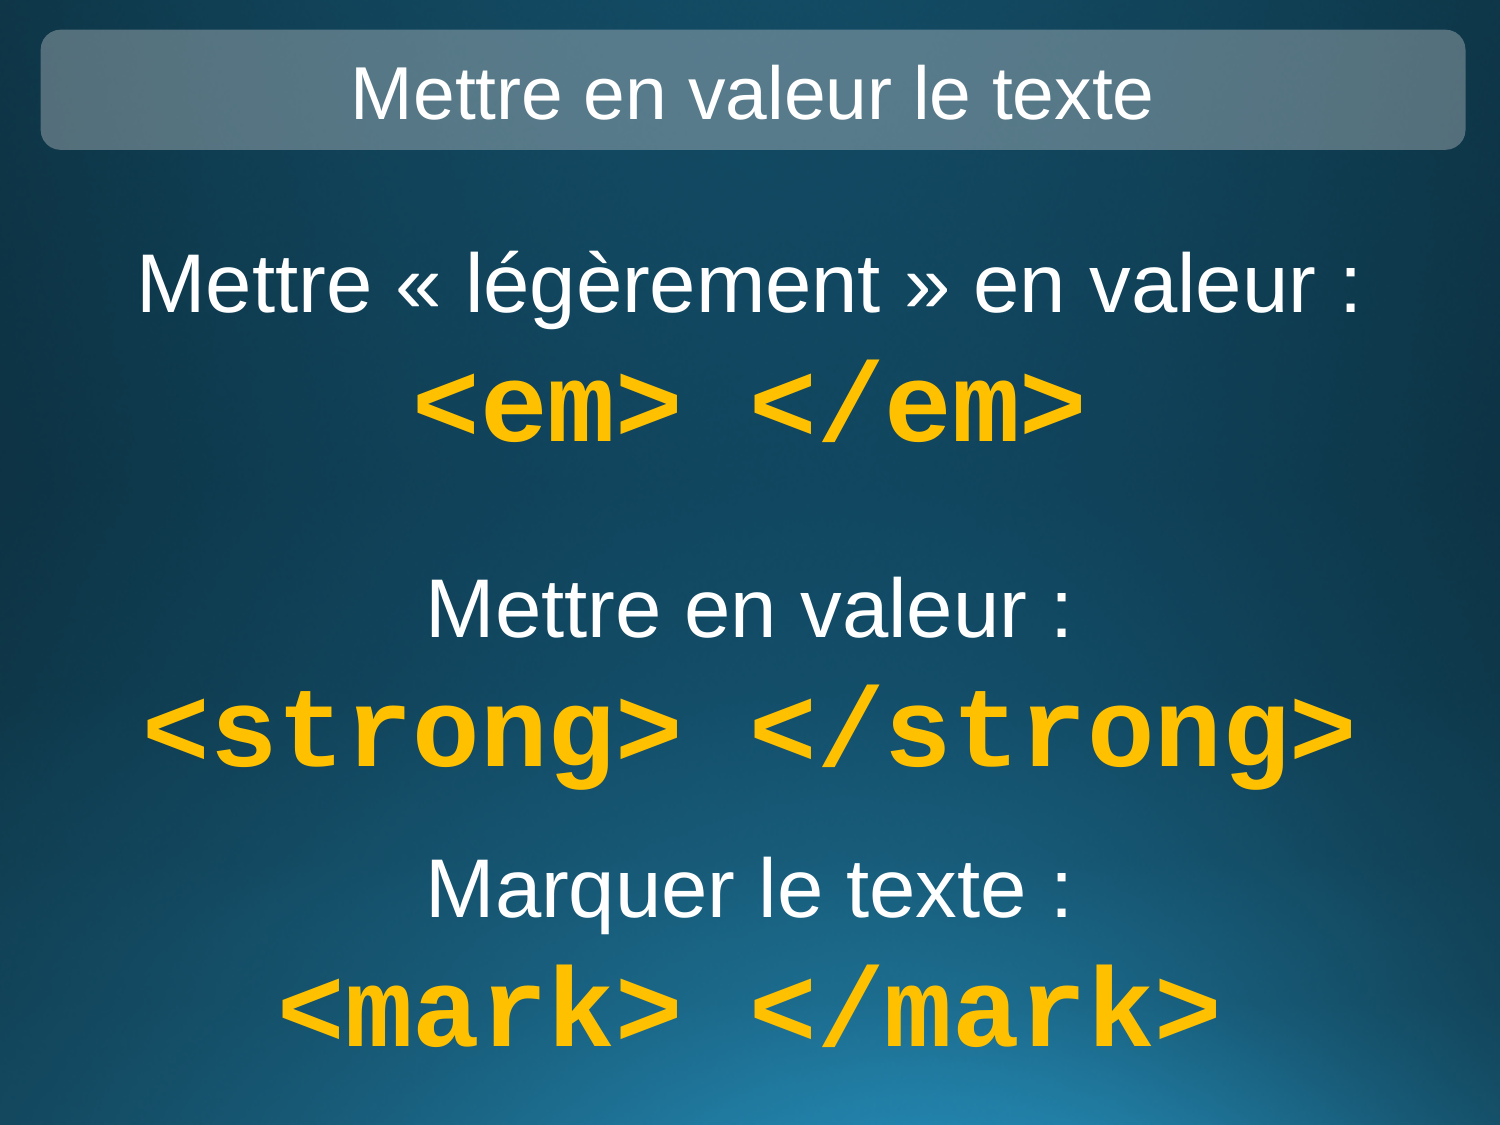

Mettre en valeur le texte
Mettre « légèrement » en valeur :
<em> </em>

Mettre en valeur :
<strong> </strong>

Marquer le texte :
<mark> </mark>